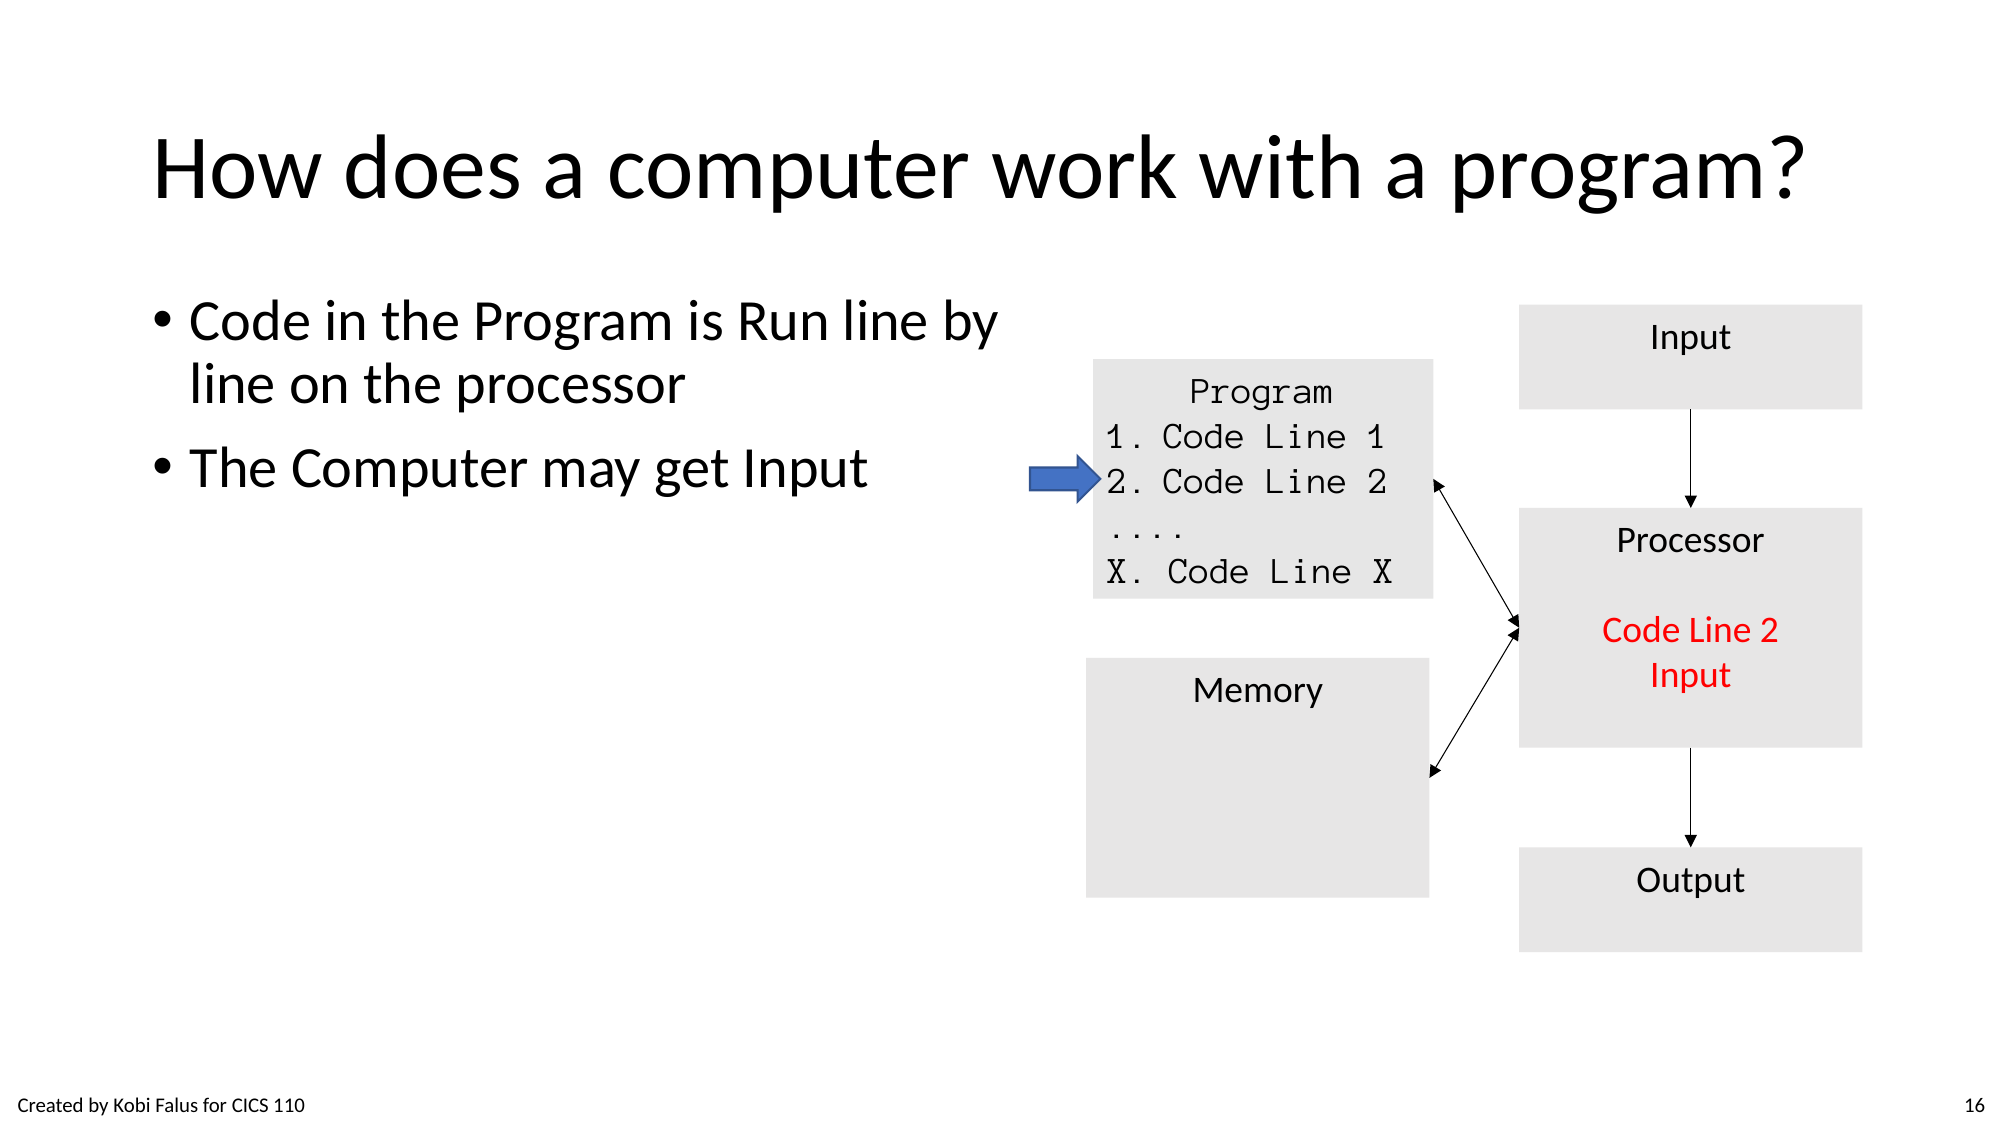

# How does a computer work with a program?
Code in the Program is Run line by line on the processor
The Computer may get Input

Input

Program
Code Line 1
Code Line 2
....
X. Code Line X

Processor

Code Line 2
Input

Memory

Output